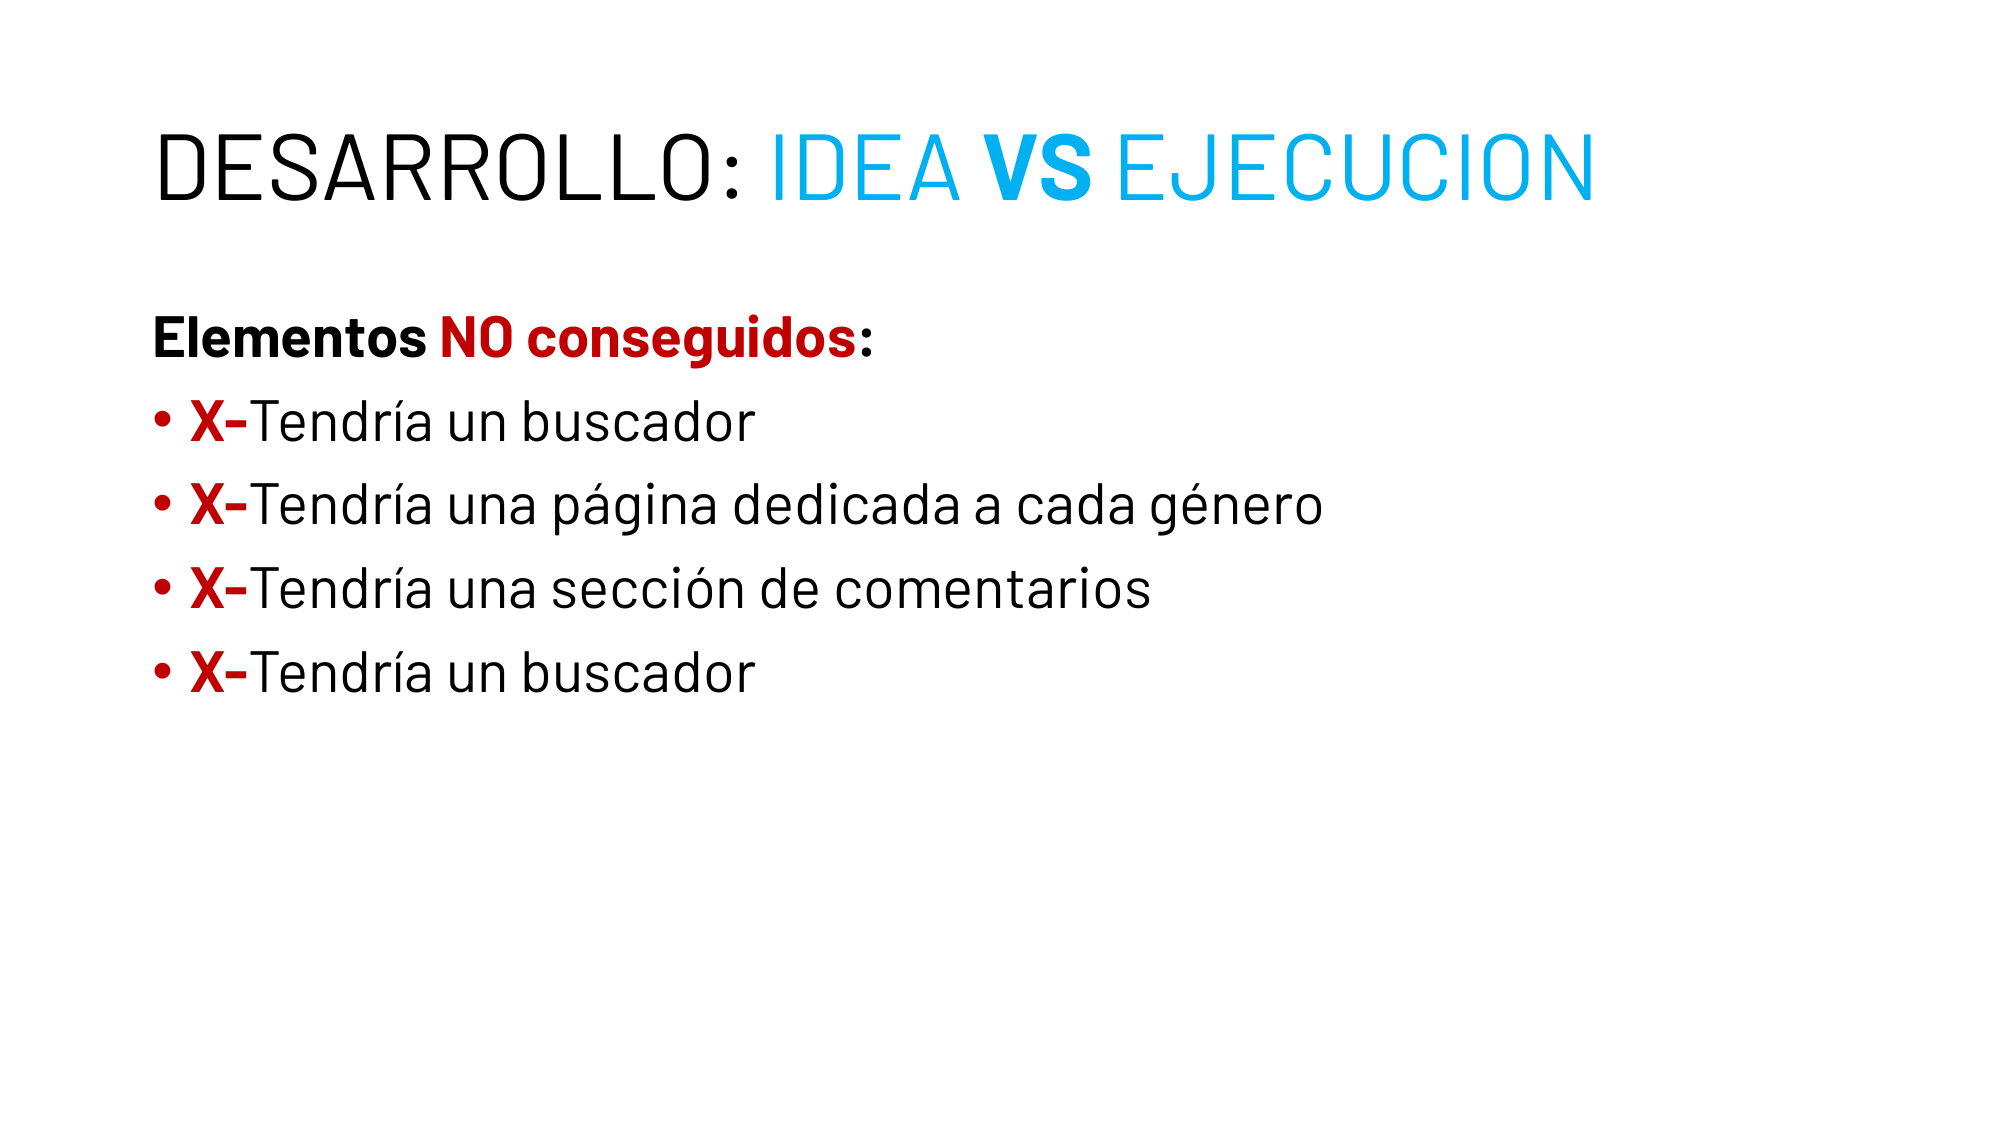

# DESARROLLO: IDEA VS EJECUCION
Elementos NO conseguidos:
X-Tendría un buscador
X-Tendría una página dedicada a cada género
X-Tendría una sección de comentarios
X-Tendría un buscador